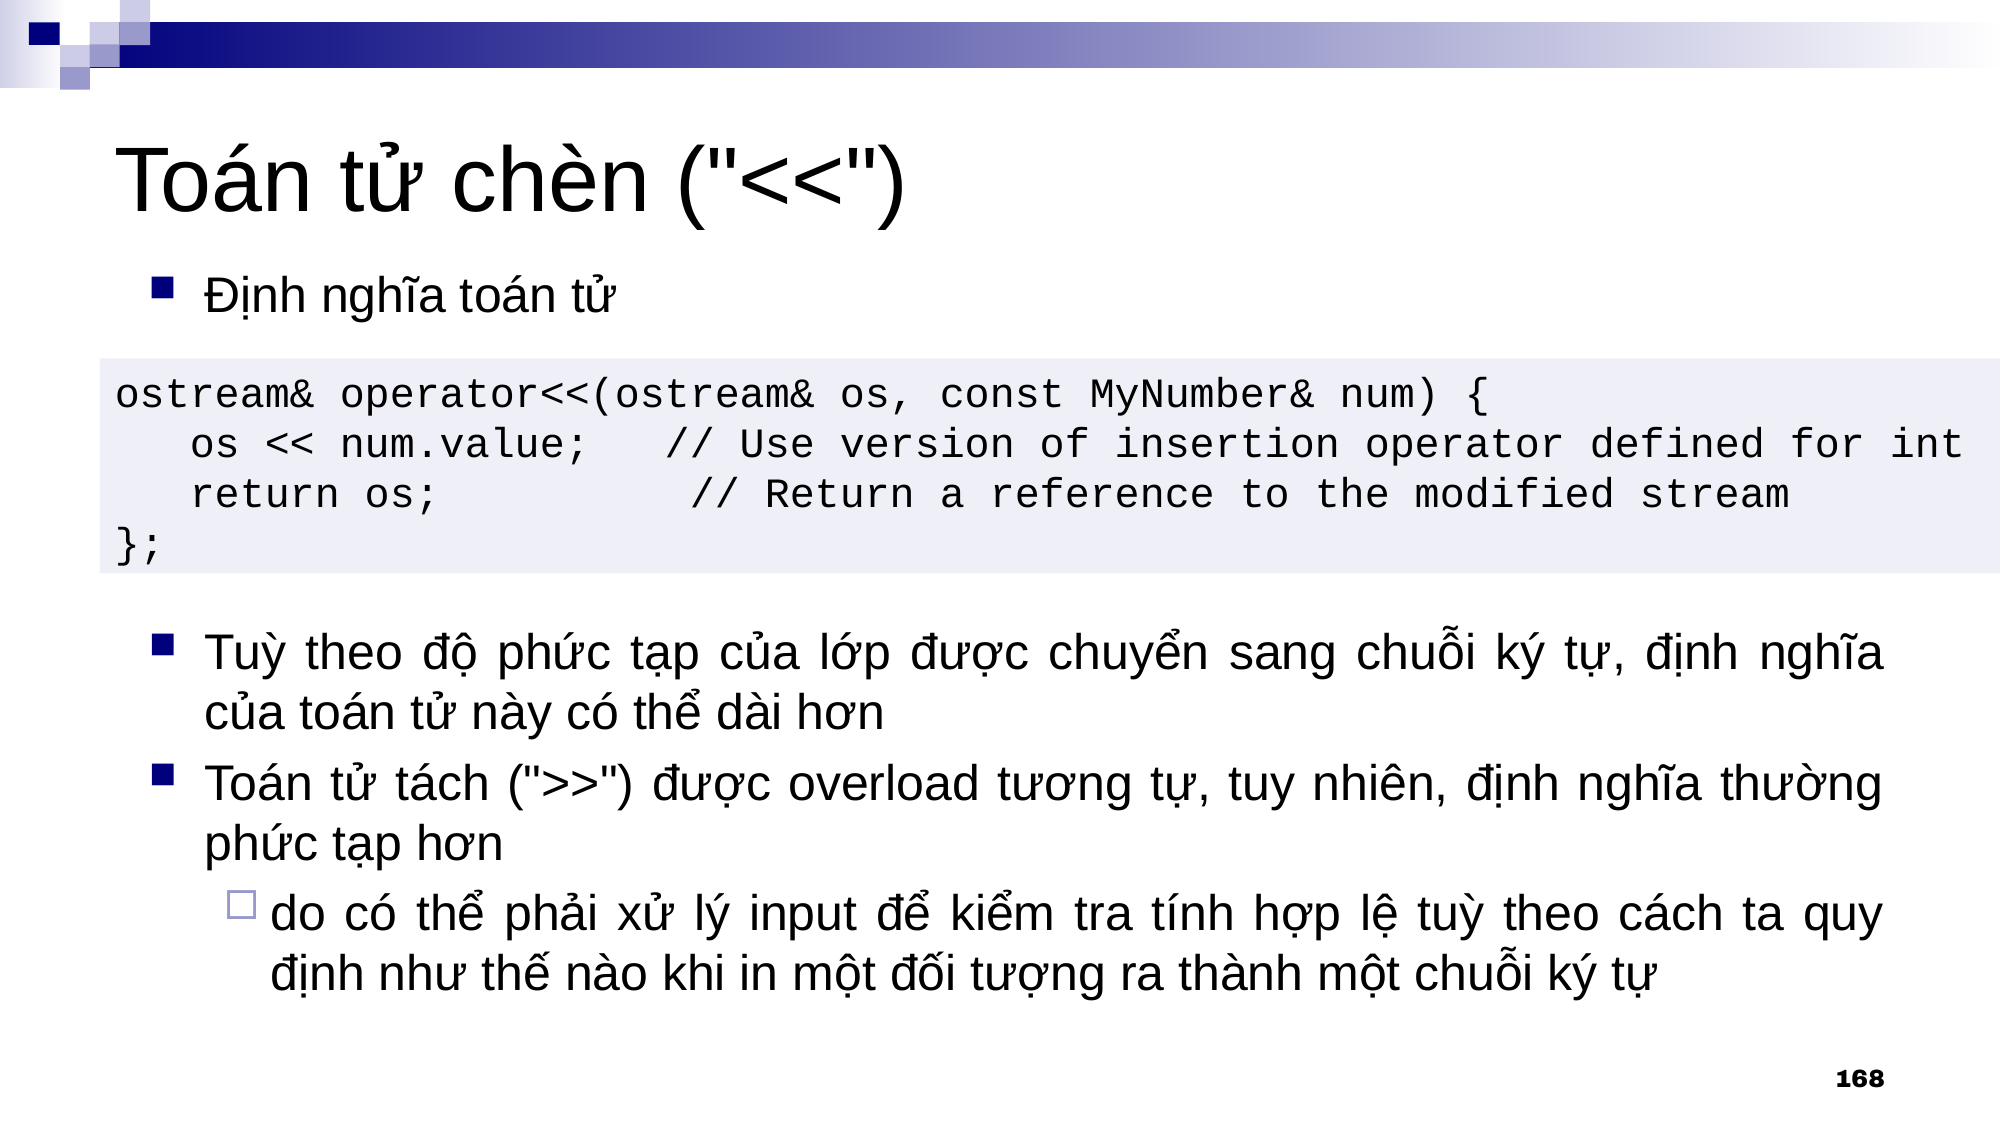

# Toán tử chèn ("<<")
Định nghĩa toán tử
ostream& operator<<(ostream& os, const MyNumber& num) {
   os << num.value;   // Use version of insertion operator defined for int
   return os; 	     // Return a reference to the modified stream
};
Tuỳ theo độ phức tạp của lớp được chuyển sang chuỗi ký tự, định nghĩa của toán tử này có thể dài hơn
Toán tử tách (">>") được overload tương tự, tuy nhiên, định nghĩa thường phức tạp hơn
do có thể phải xử lý input để kiểm tra tính hợp lệ tuỳ theo cách ta quy định như thế nào khi in một đối tượng ra thành một chuỗi ký tự
168